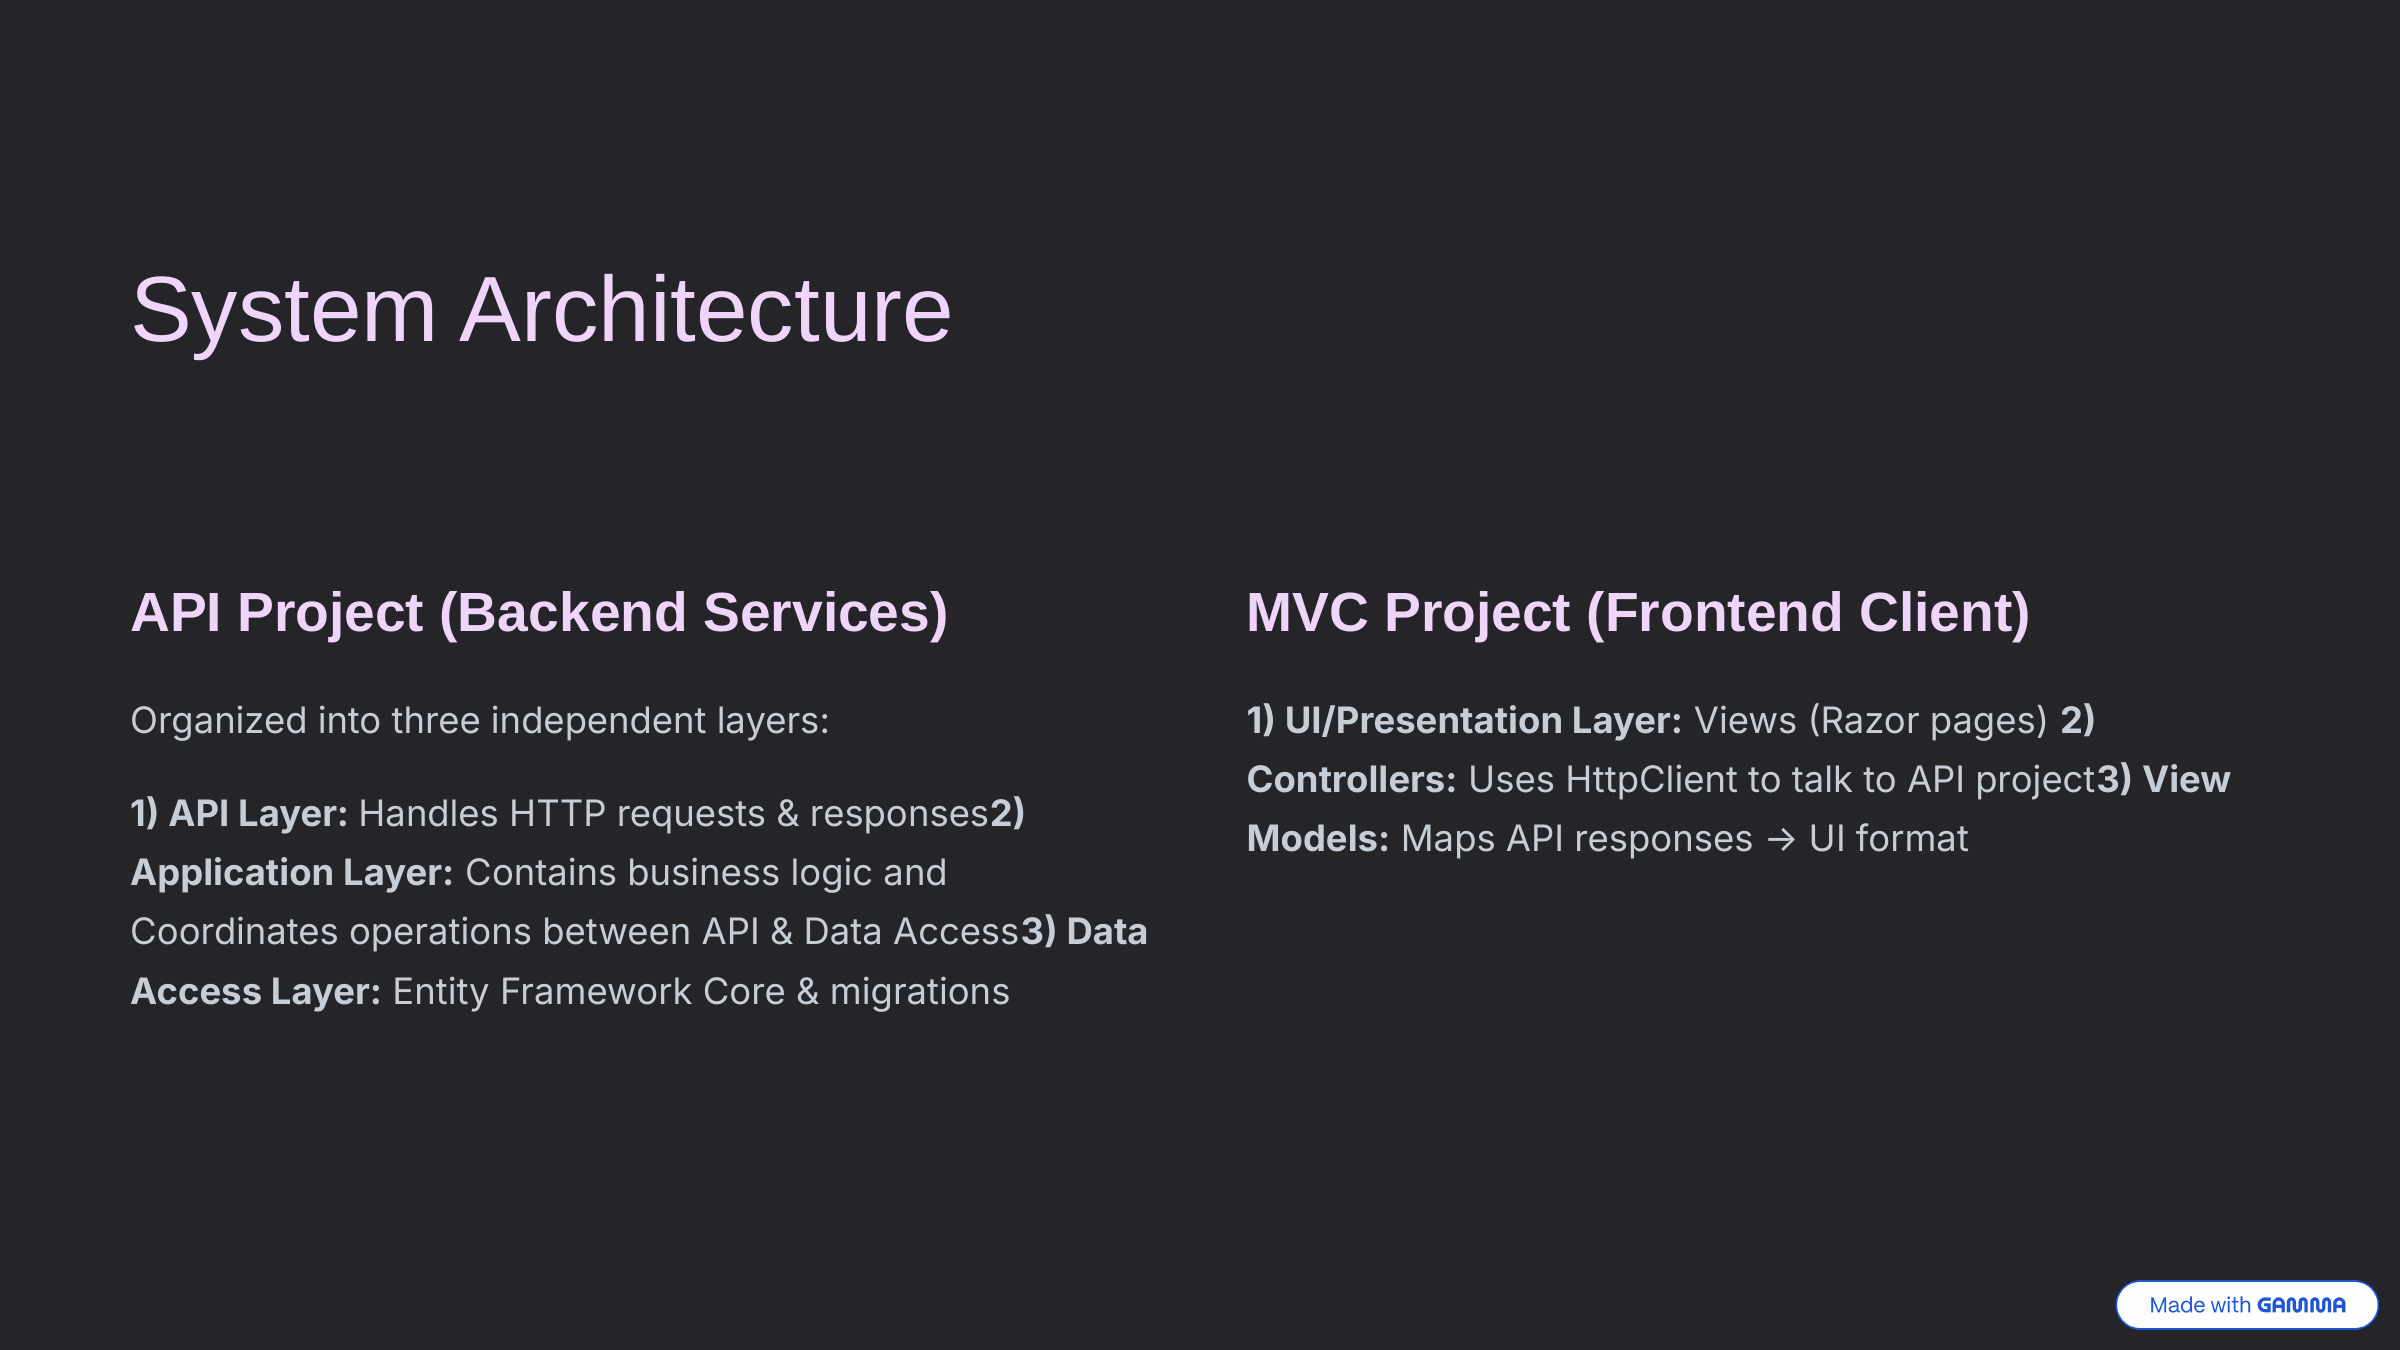

System Architecture

API Project (Backend Services)
MVC Project (Frontend Client)
Organized into three independent layers:
1) UI/Presentation Layer: Views (Razor pages) 2) Controllers: Uses HttpClient to talk to API project3) View Models: Maps API responses → UI format
1) API Layer: Handles HTTP requests & responses2) Application Layer: Contains business logic and Coordinates operations between API & Data Access3) Data Access Layer: Entity Framework Core & migrations